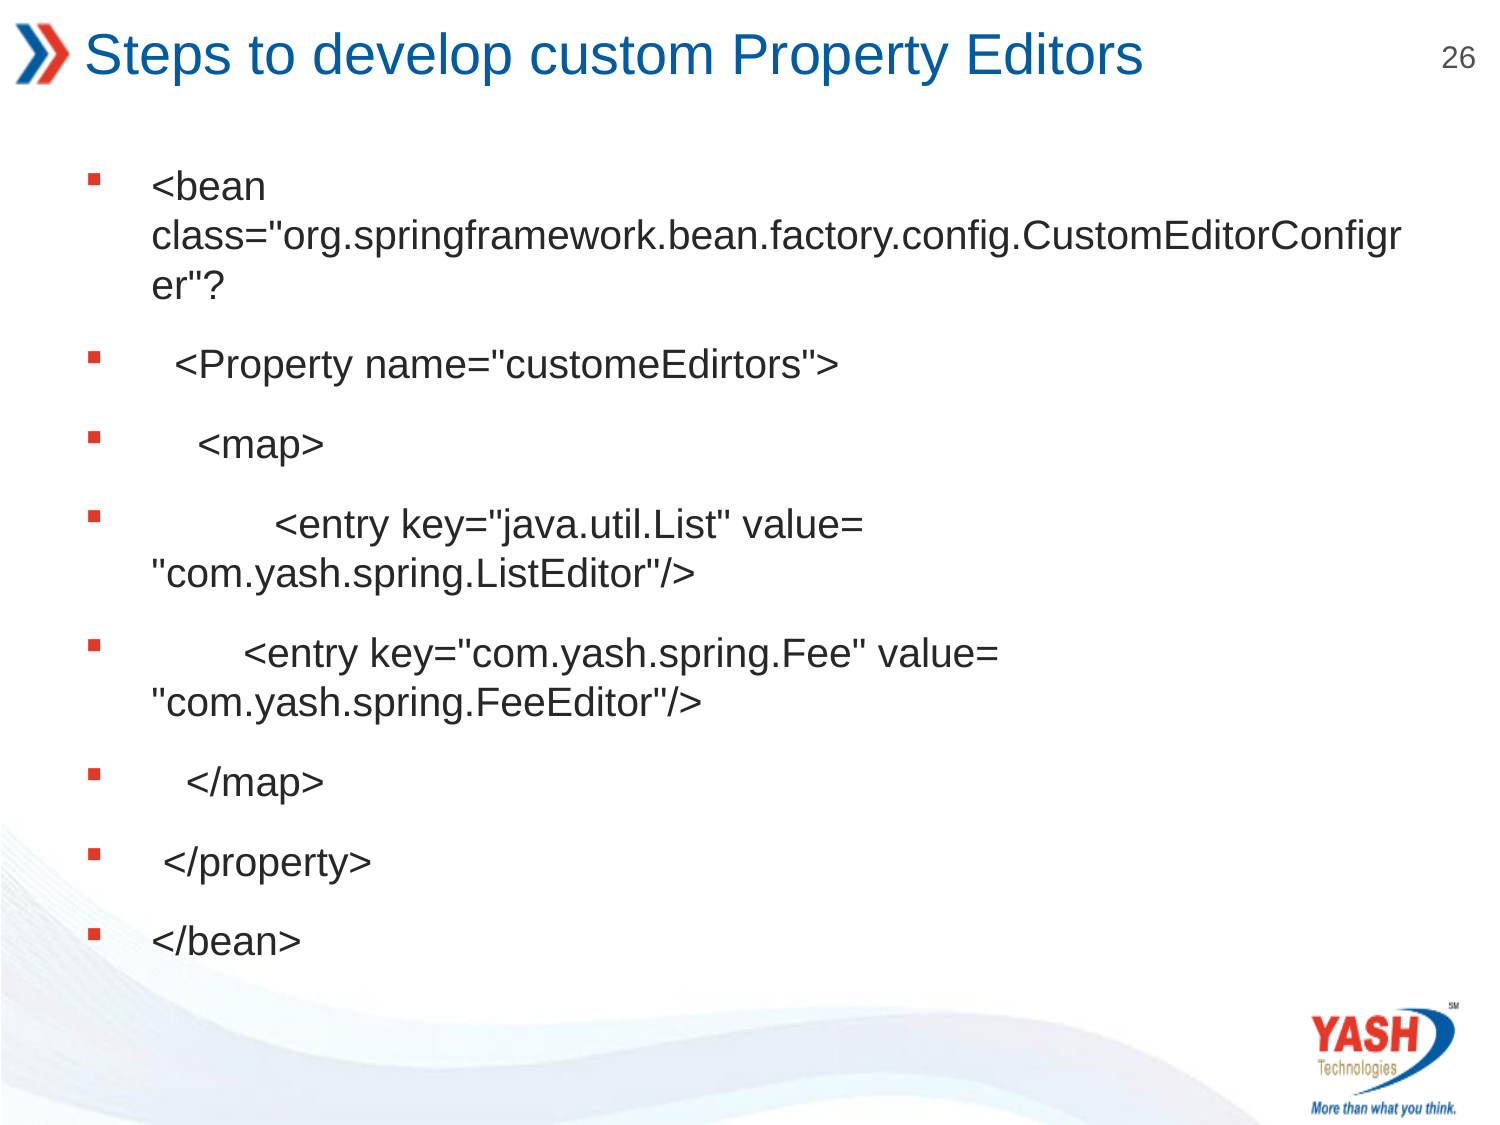

# Steps to develop custom Property Editors
<bean class="org.springframework.bean.factory.config.CustomEditorConfigrer"?
  <Property name="customeEdirtors">
    <map>
	<entry key="java.util.List" value= "com.yash.spring.ListEditor"/>
        <entry key="com.yash.spring.Fee" value= "com.yash.spring.FeeEditor"/>
   </map>
 </property>
</bean>